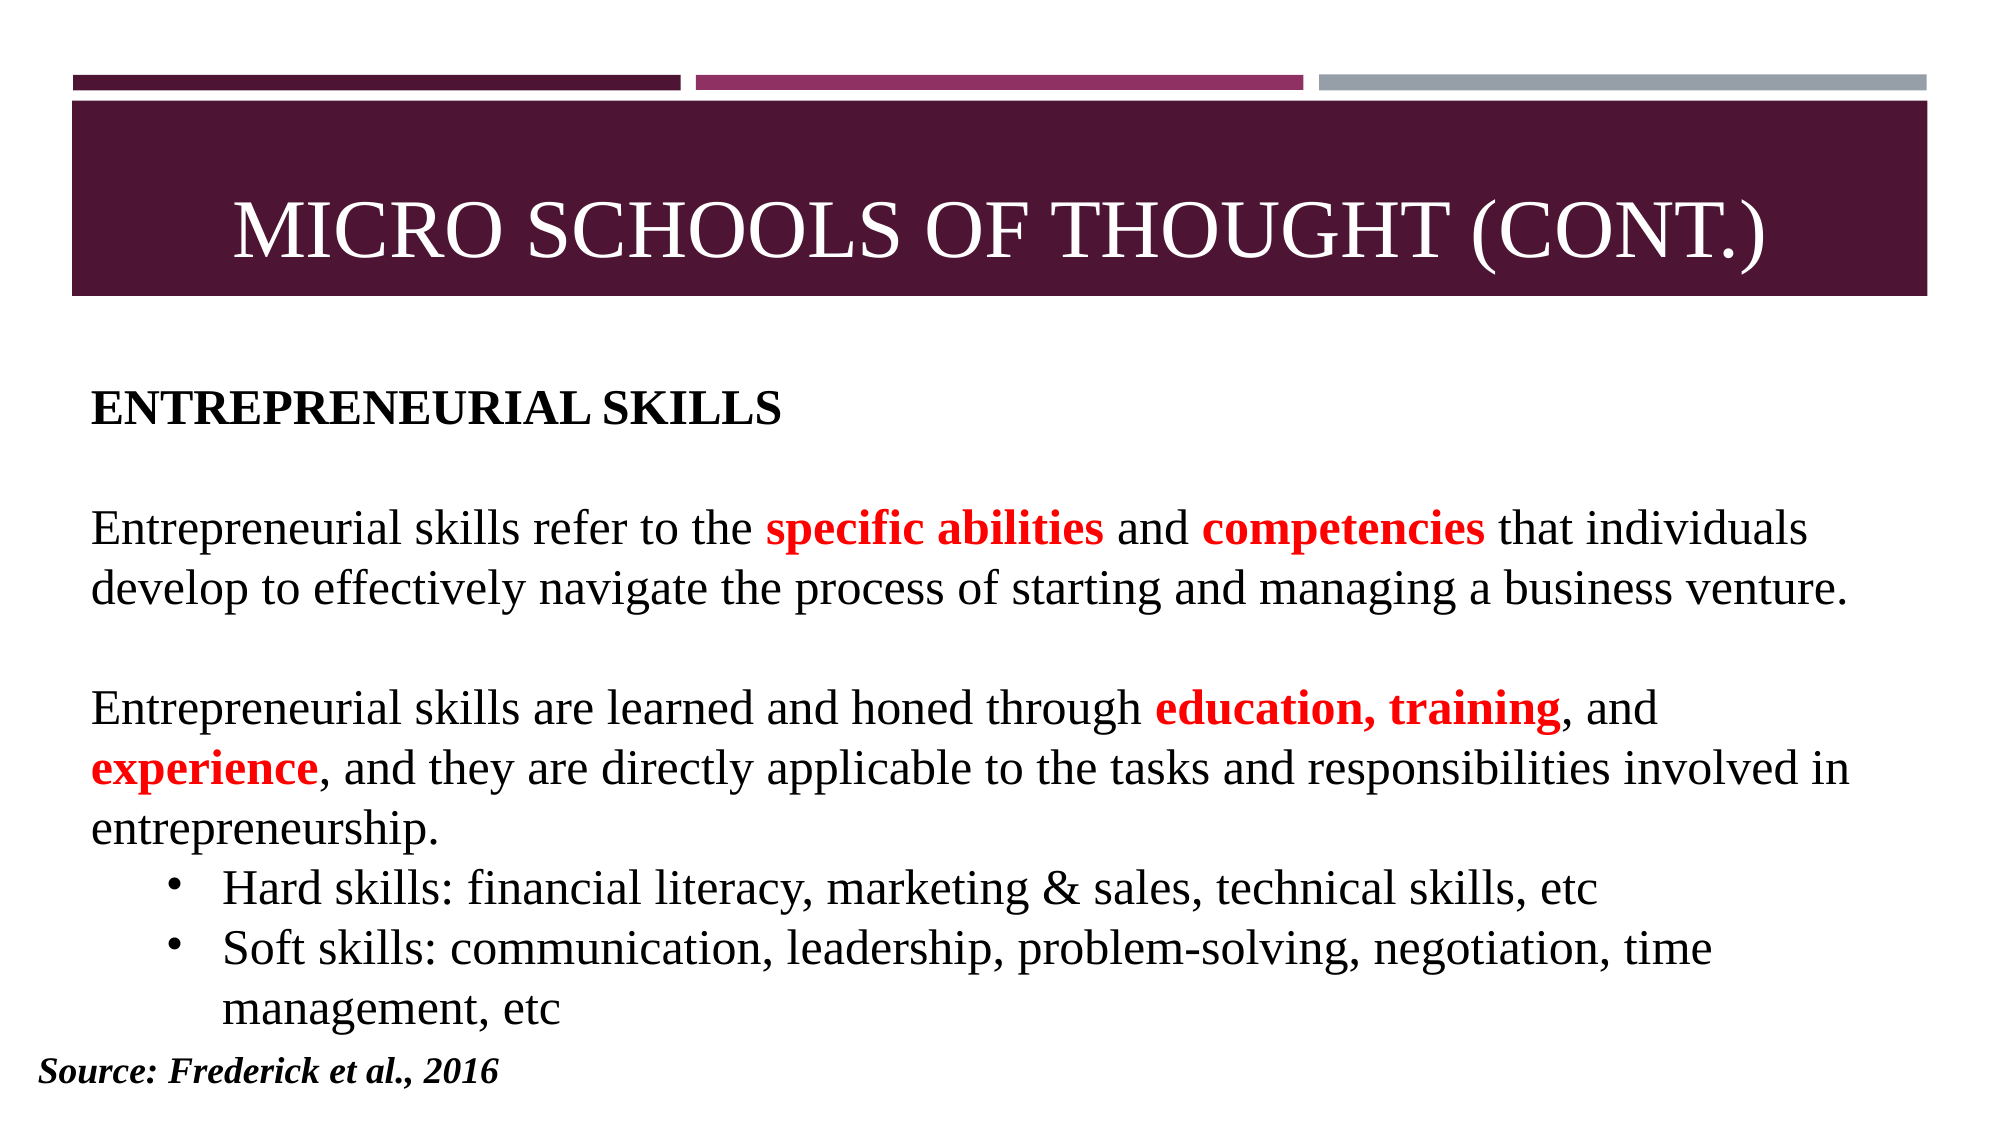

# MICRO SCHOOLS OF THOUGHT (CONT.)
ENTREPRENEURIAL SKILLS

Entrepreneurial skills refer to the specific abilities and competencies that individuals develop to effectively navigate the process of starting and managing a business venture.

Entrepreneurial skills are learned and honed through education, training, and experience, and they are directly applicable to the tasks and responsibilities involved in entrepreneurship.
Hard skills: financial literacy, marketing & sales, technical skills, etc
Soft skills: communication, leadership, problem-solving, negotiation, time management, etc
Source: Frederick et al., 2016